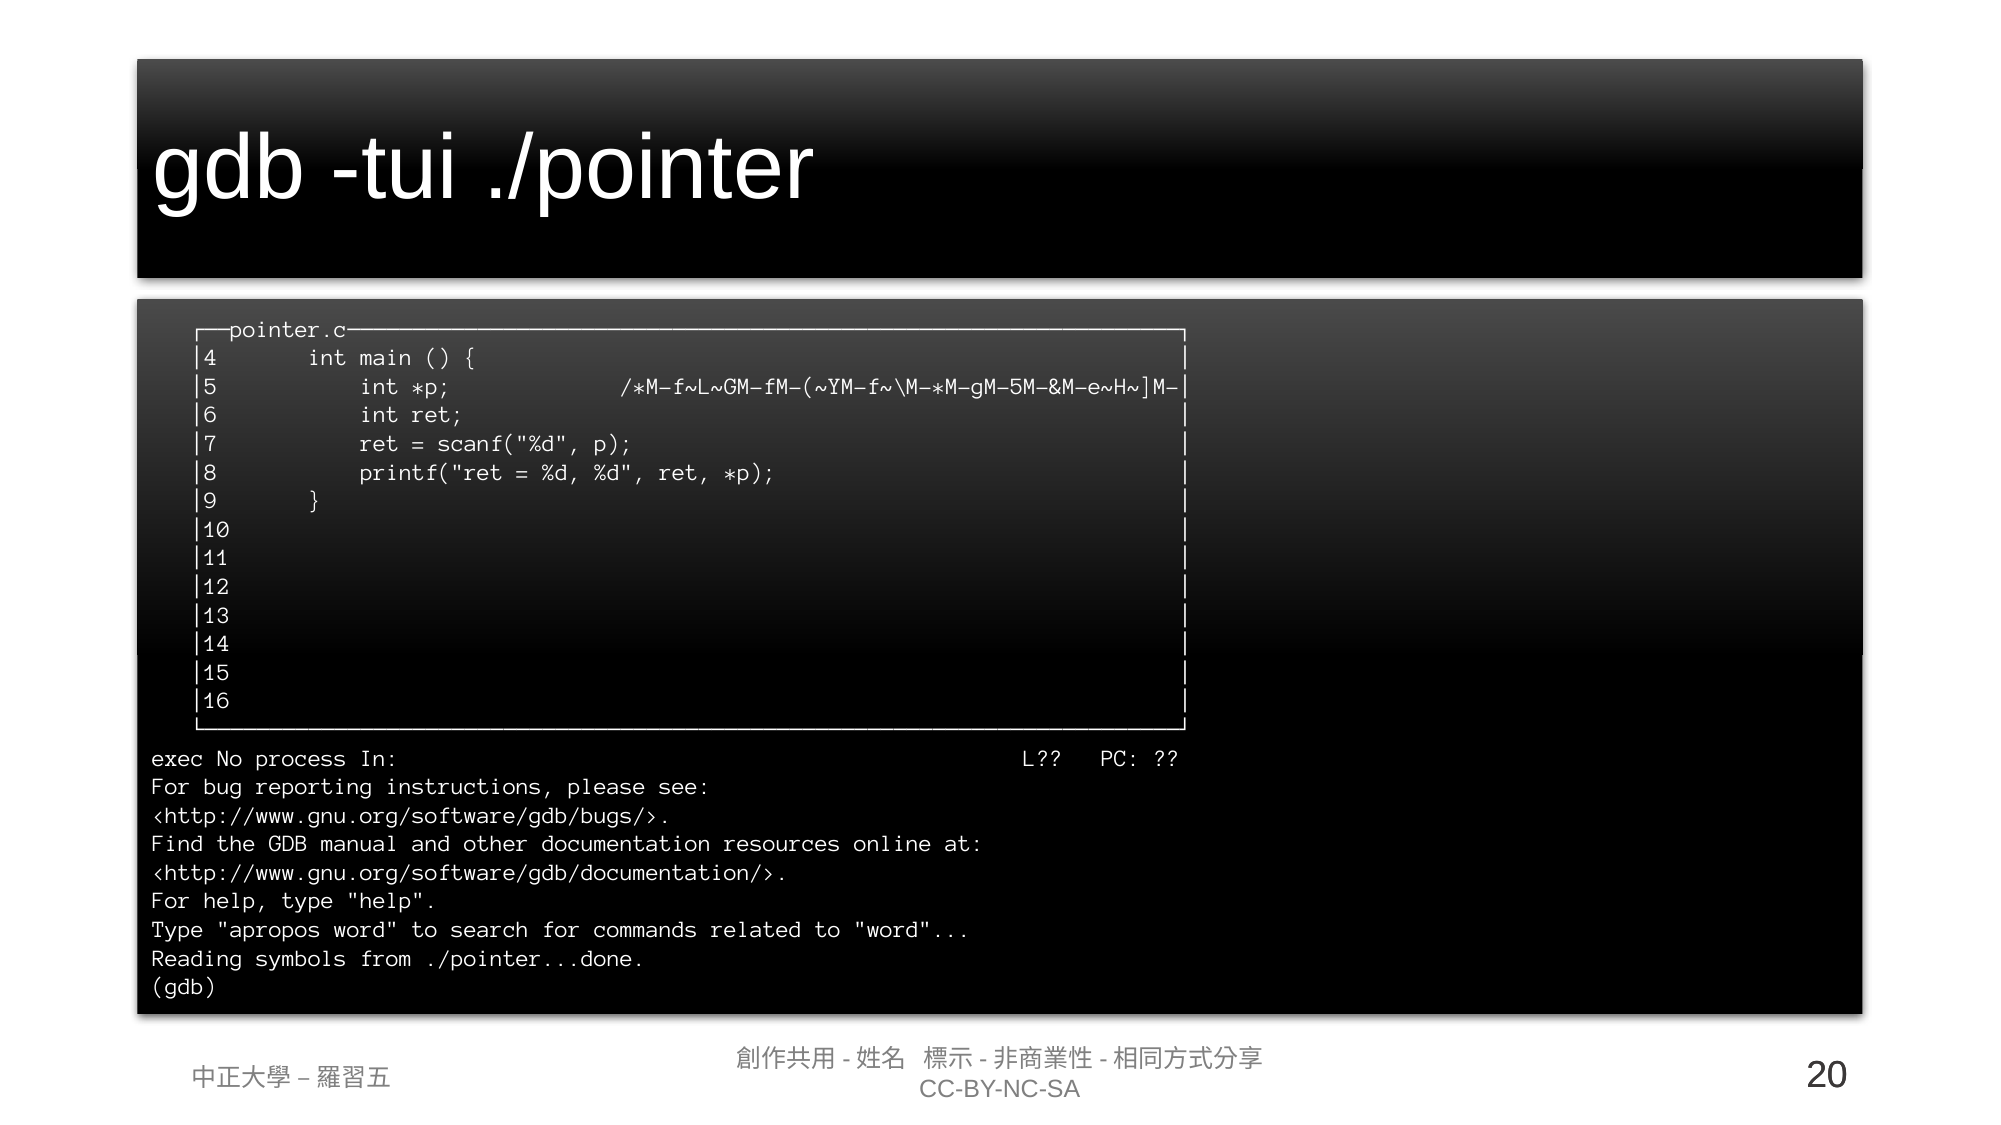

# gdb -tui ./pointer
   ┌──pointer.c────────────────────────────────────────────────────────────────┐
   │4       int main () {                                                      │
   │5           int *p;             /*M-f~L~GM-fM-(~YM-f~\M-*M-gM-5M-&M-e~H~]M-│
   │6           int ret;                                                       │
   │7           ret = scanf("%d", p);                                          │
   │8           printf("ret = %d, %d", ret, *p);                               │
   │9       }                                                                  │
   │10                                                                         │
   │11                                                                         │
   │12                                                                         │
   │13                                                                         │
   │14                                                                         │
   │15                                                                         │
   │16                                                                         │
   └───────────────────────────────────────────────────────────────────────────┘
exec No process In:                                                L??   PC: ??
For bug reporting instructions, please see:
<http://www.gnu.org/software/gdb/bugs/>.
Find the GDB manual and other documentation resources online at:
<http://www.gnu.org/software/gdb/documentation/>.
For help, type "help".
Type "apropos word" to search for commands related to "word"...
Reading symbols from ./pointer...done.
(gdb)